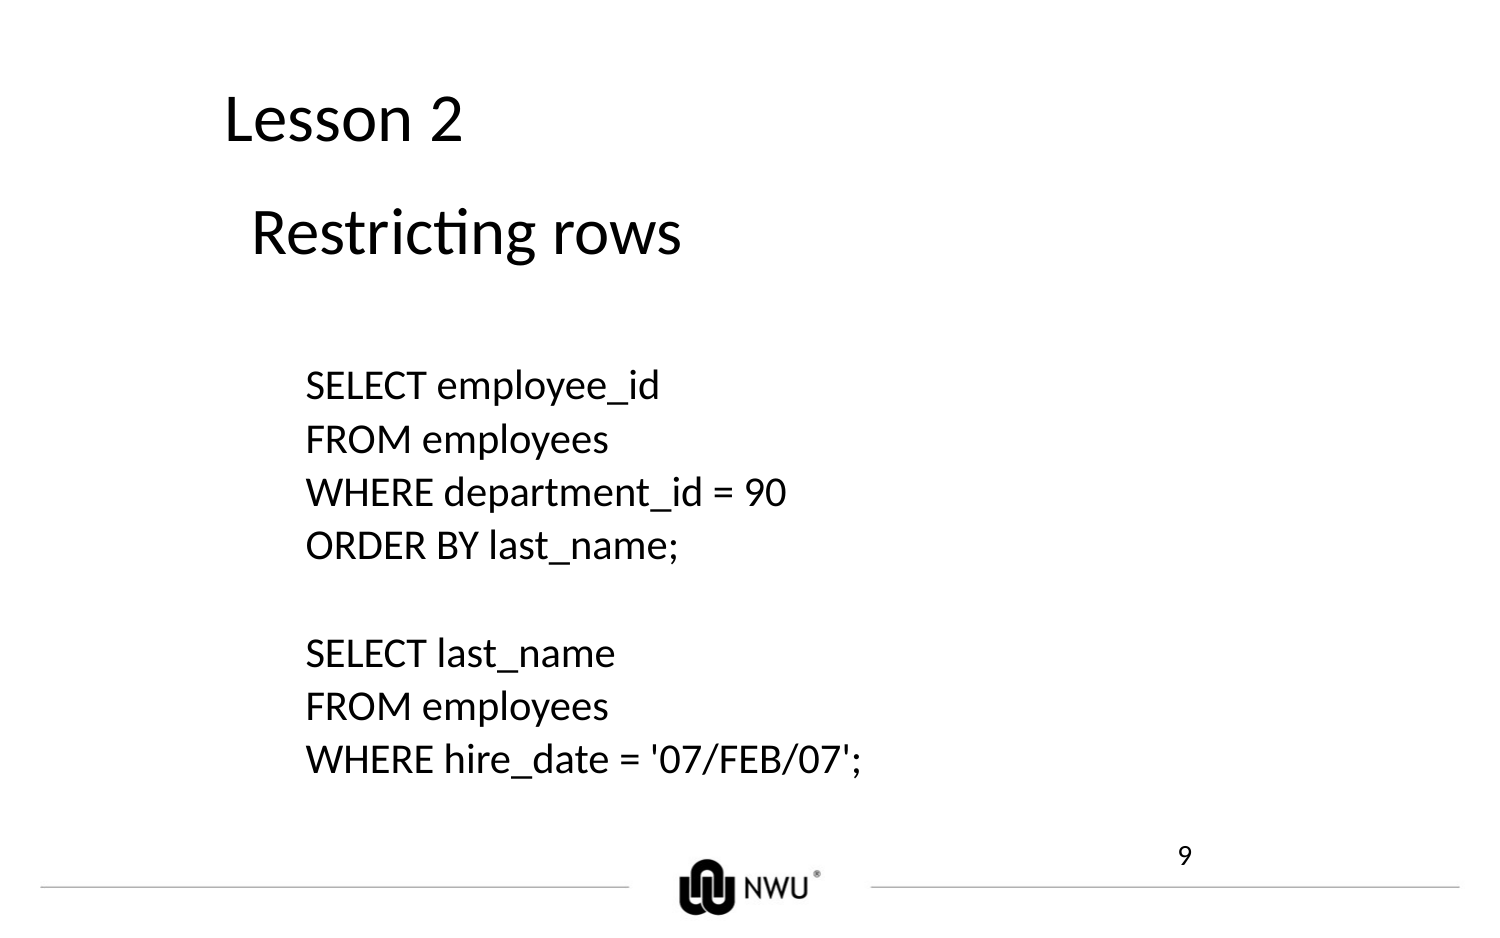

# Lesson 2
Restricting rows

SELECT employee_id
FROM employees
WHERE department_id = 90
ORDER BY last_name;

SELECT last_name
FROM employees
WHERE hire_date = '07/FEB/07';

9